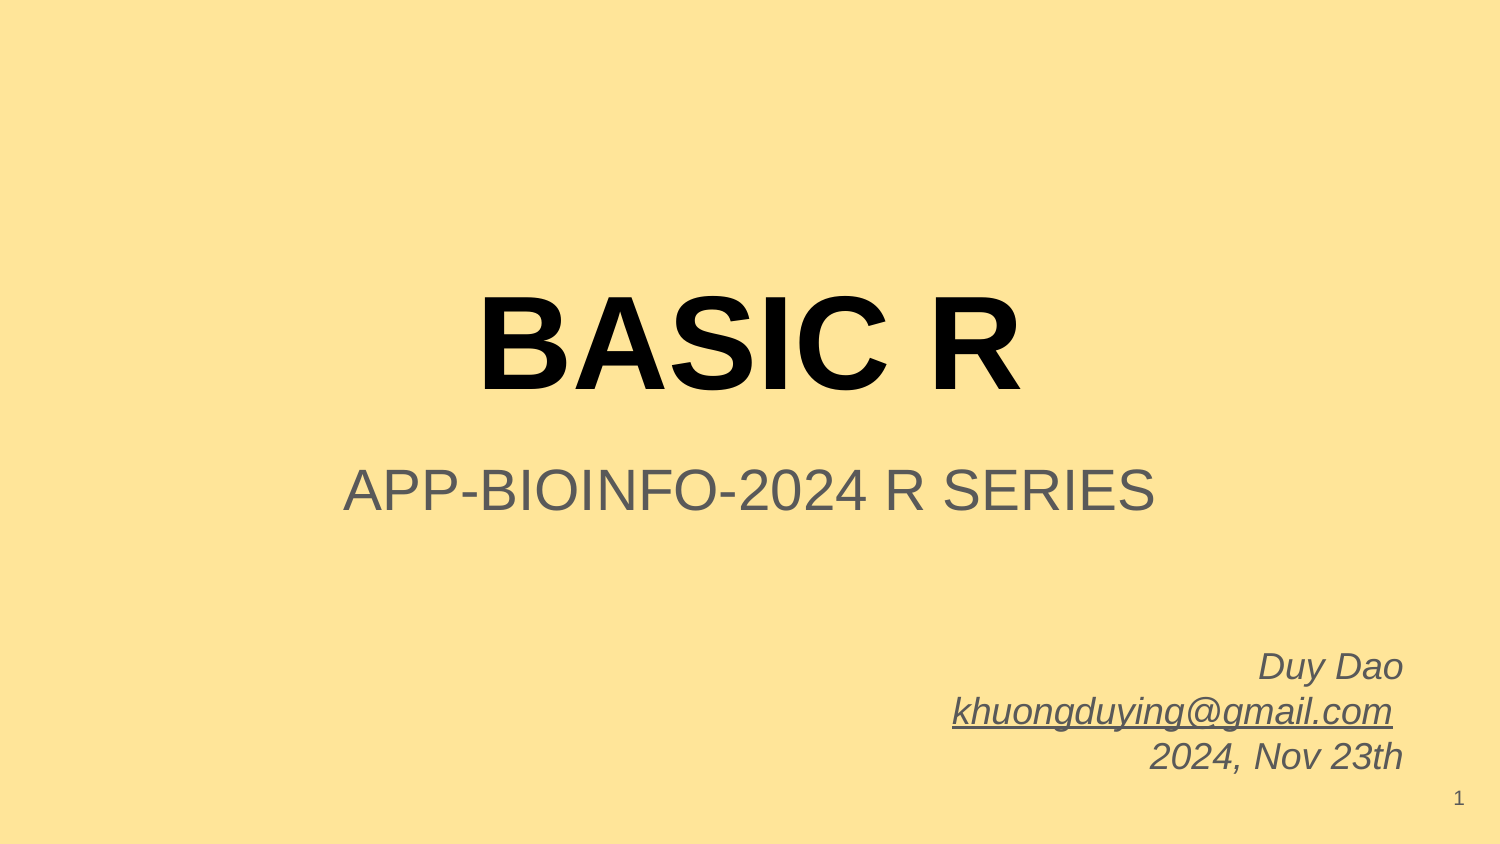

# BASIC R
APP-BIOINFO-2024 R SERIES
Duy Dao
khuongduying@gmail.com
2024, Nov 23th
1